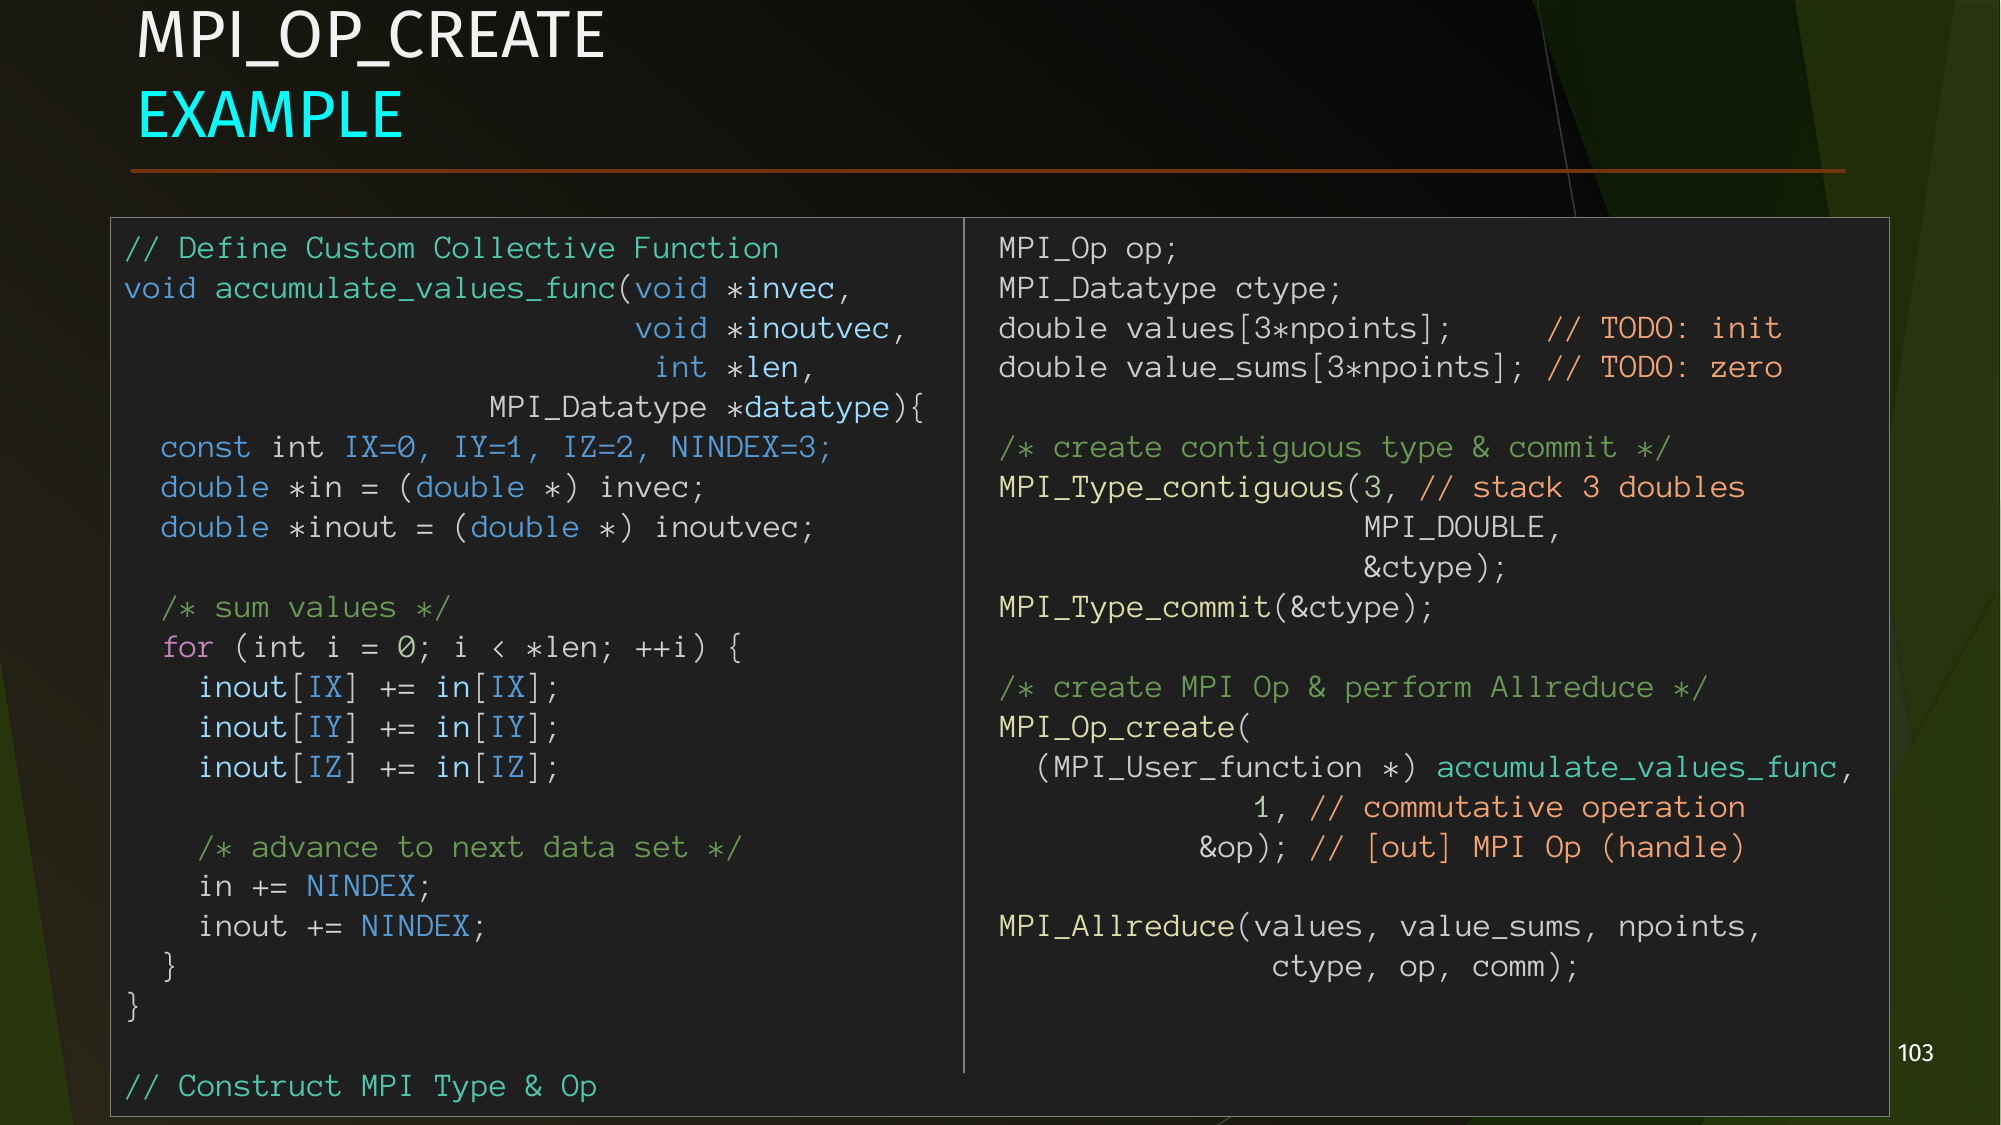

# MPI_Op_Create		                                        Example
// Define Custom Collective Function
void accumulate_values_func(void *invec,
                            void *inoutvec,
                             int *len,
                    MPI_Datatype *datatype){
  const int IX=0, IY=1, IZ=2, NINDEX=3;
  double *in = (double *) invec;
  double *inout = (double *) inoutvec;

  /* sum values */
  for (int i = 0; i < *len; ++i) {
    inout[IX] += in[IX];
    inout[IY] += in[IY];
    inout[IZ] += in[IZ];
    /* advance to next data set */
    in += NINDEX;
    inout += NINDEX;
  }
}

// Construct MPI Type & Op
MPI_Op op;
MPI_Datatype ctype;
double values[3*npoints];     // TODO: init
double value_sums[3*npoints]; // TODO: zero

/* create contiguous type & commit */
MPI_Type_contiguous(3, // stack 3 doubles
                    MPI_DOUBLE,
                    &ctype);
MPI_Type_commit(&ctype);

/* create MPI Op & perform Allreduce */
MPI_Op_create(
  (MPI_User_function *) accumulate_values_func,
              1, // commutative operation
           &op); // [out] MPI Op (handle)
MPI_Allreduce(values, value_sums, npoints,
               ctype, op, comm);
103